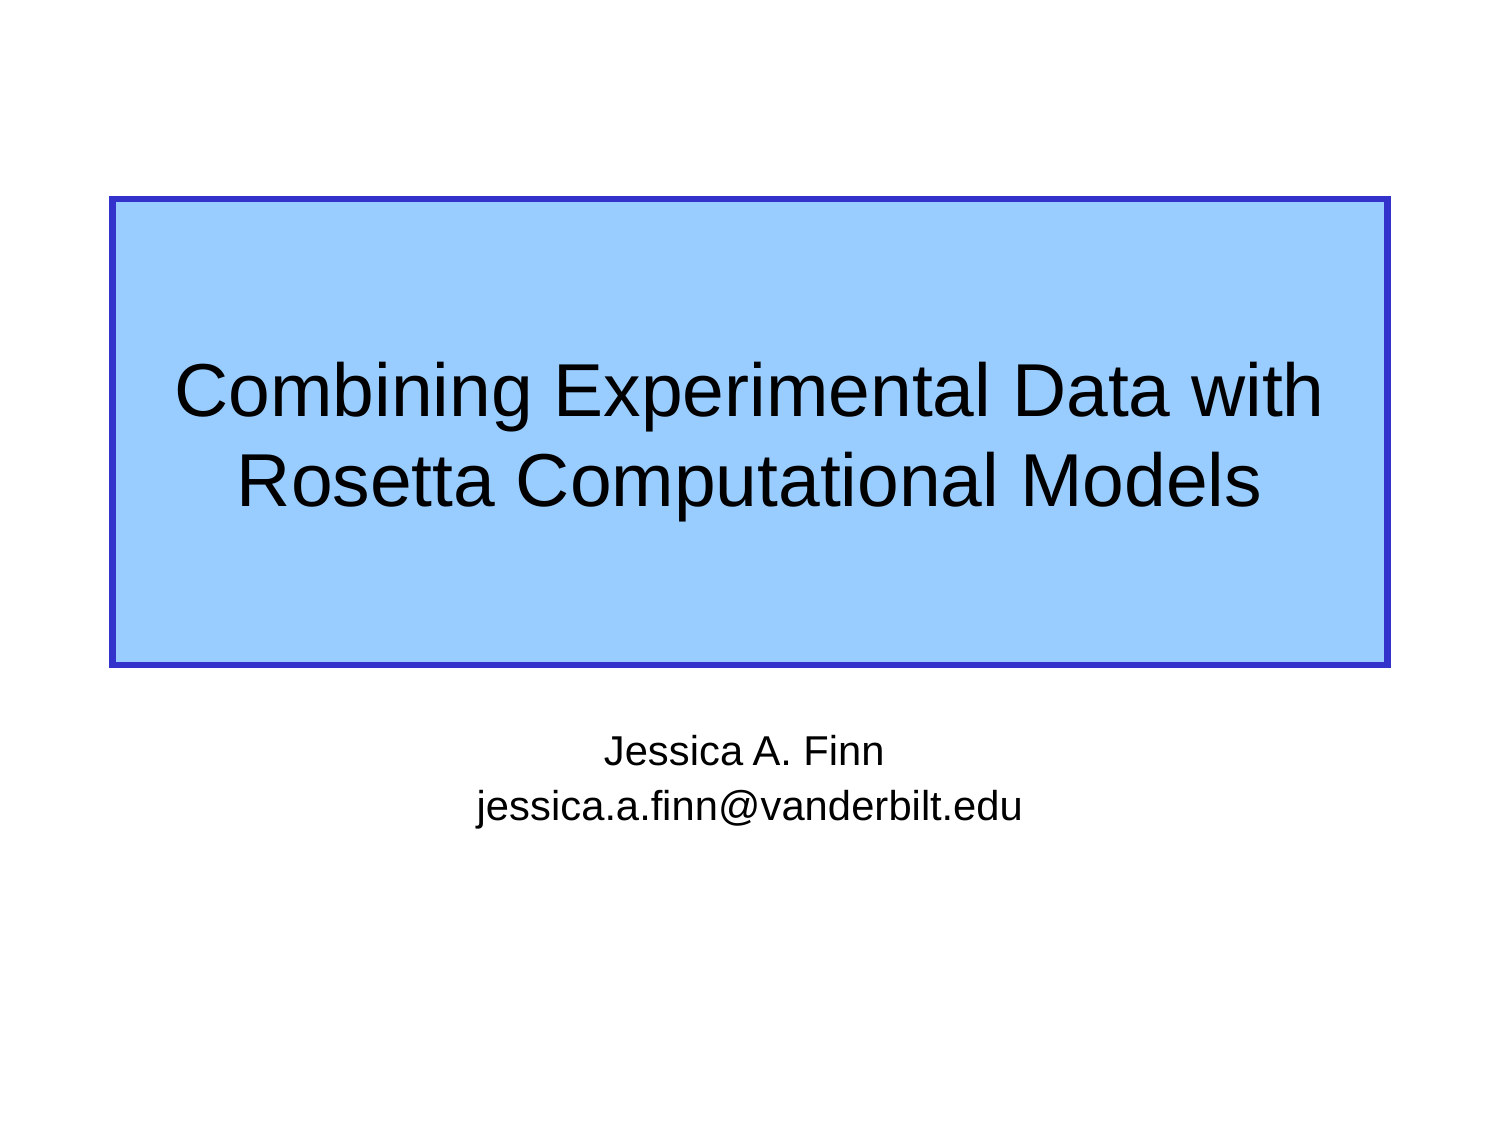

Combining Experimental Data with Rosetta Computational Models
Jessica A. Finn
jessica.a.finn@vanderbilt.edu